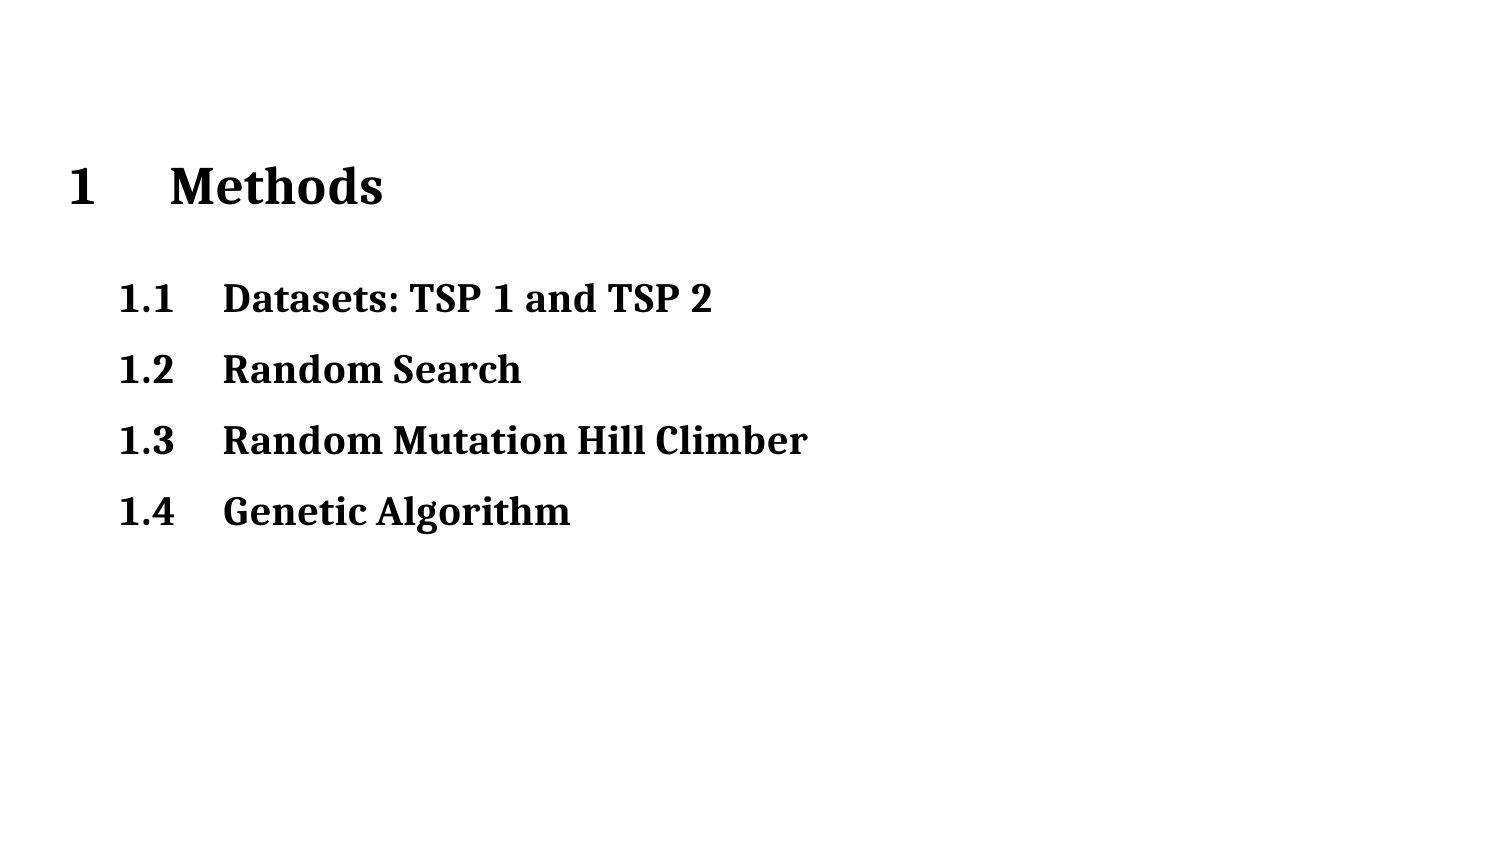

# 1      Methods
1.1     Datasets: TSP 1 and TSP 2
1.2     Random Search
1.3     Random Mutation Hill Climber
1.4     Genetic Algorithm